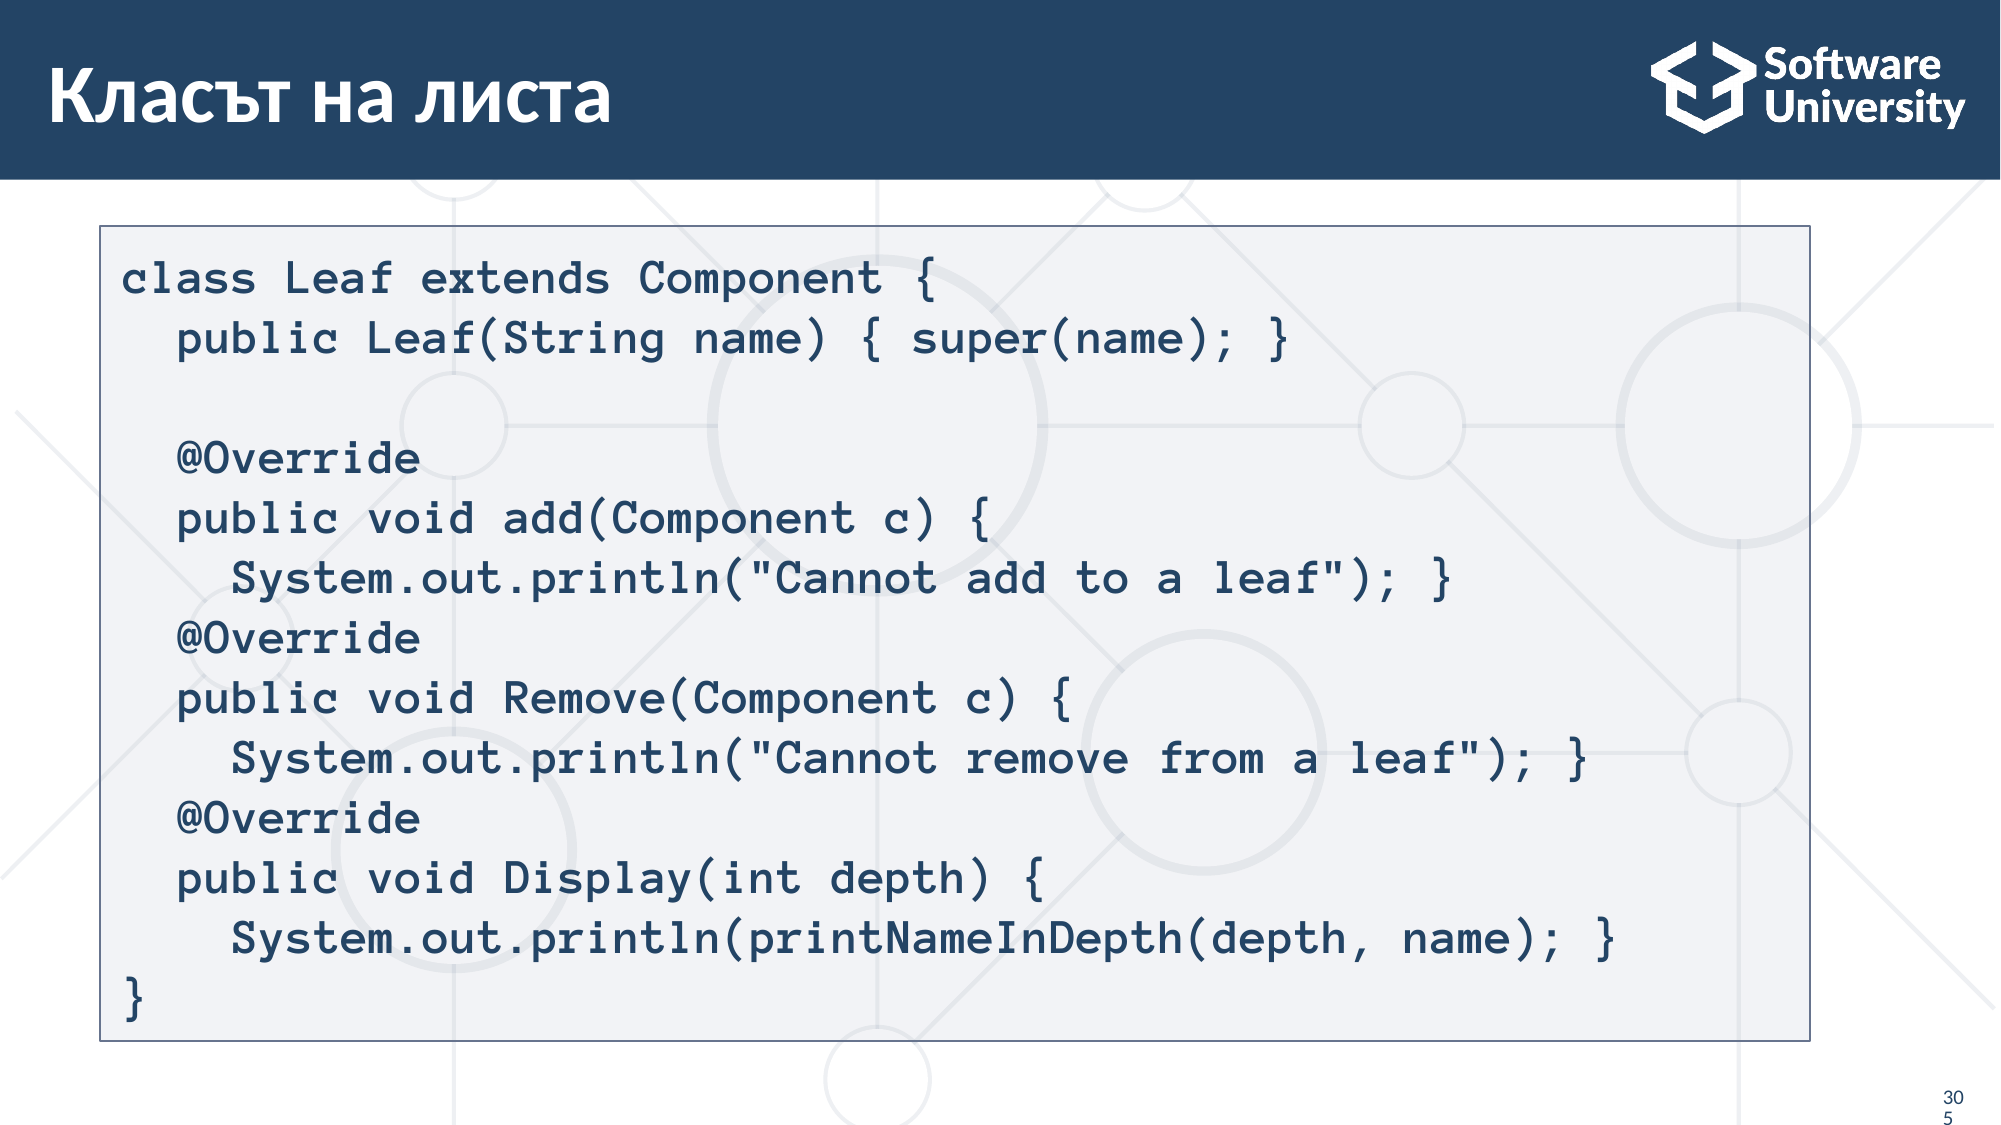

# Класът на листа
class Leaf extends Component {
  public Leaf(String name) { super(name); }

  @Override
  public void add(Component c) {
    System.out.println("Cannot add to a leaf"); }
  @Override
  public void Remove(Component c) {
    System.out.println("Cannot remove from a leaf"); }
  @Override
  public void Display(int depth) {
    System.out.println(printNameInDepth(depth, name); }
}
305